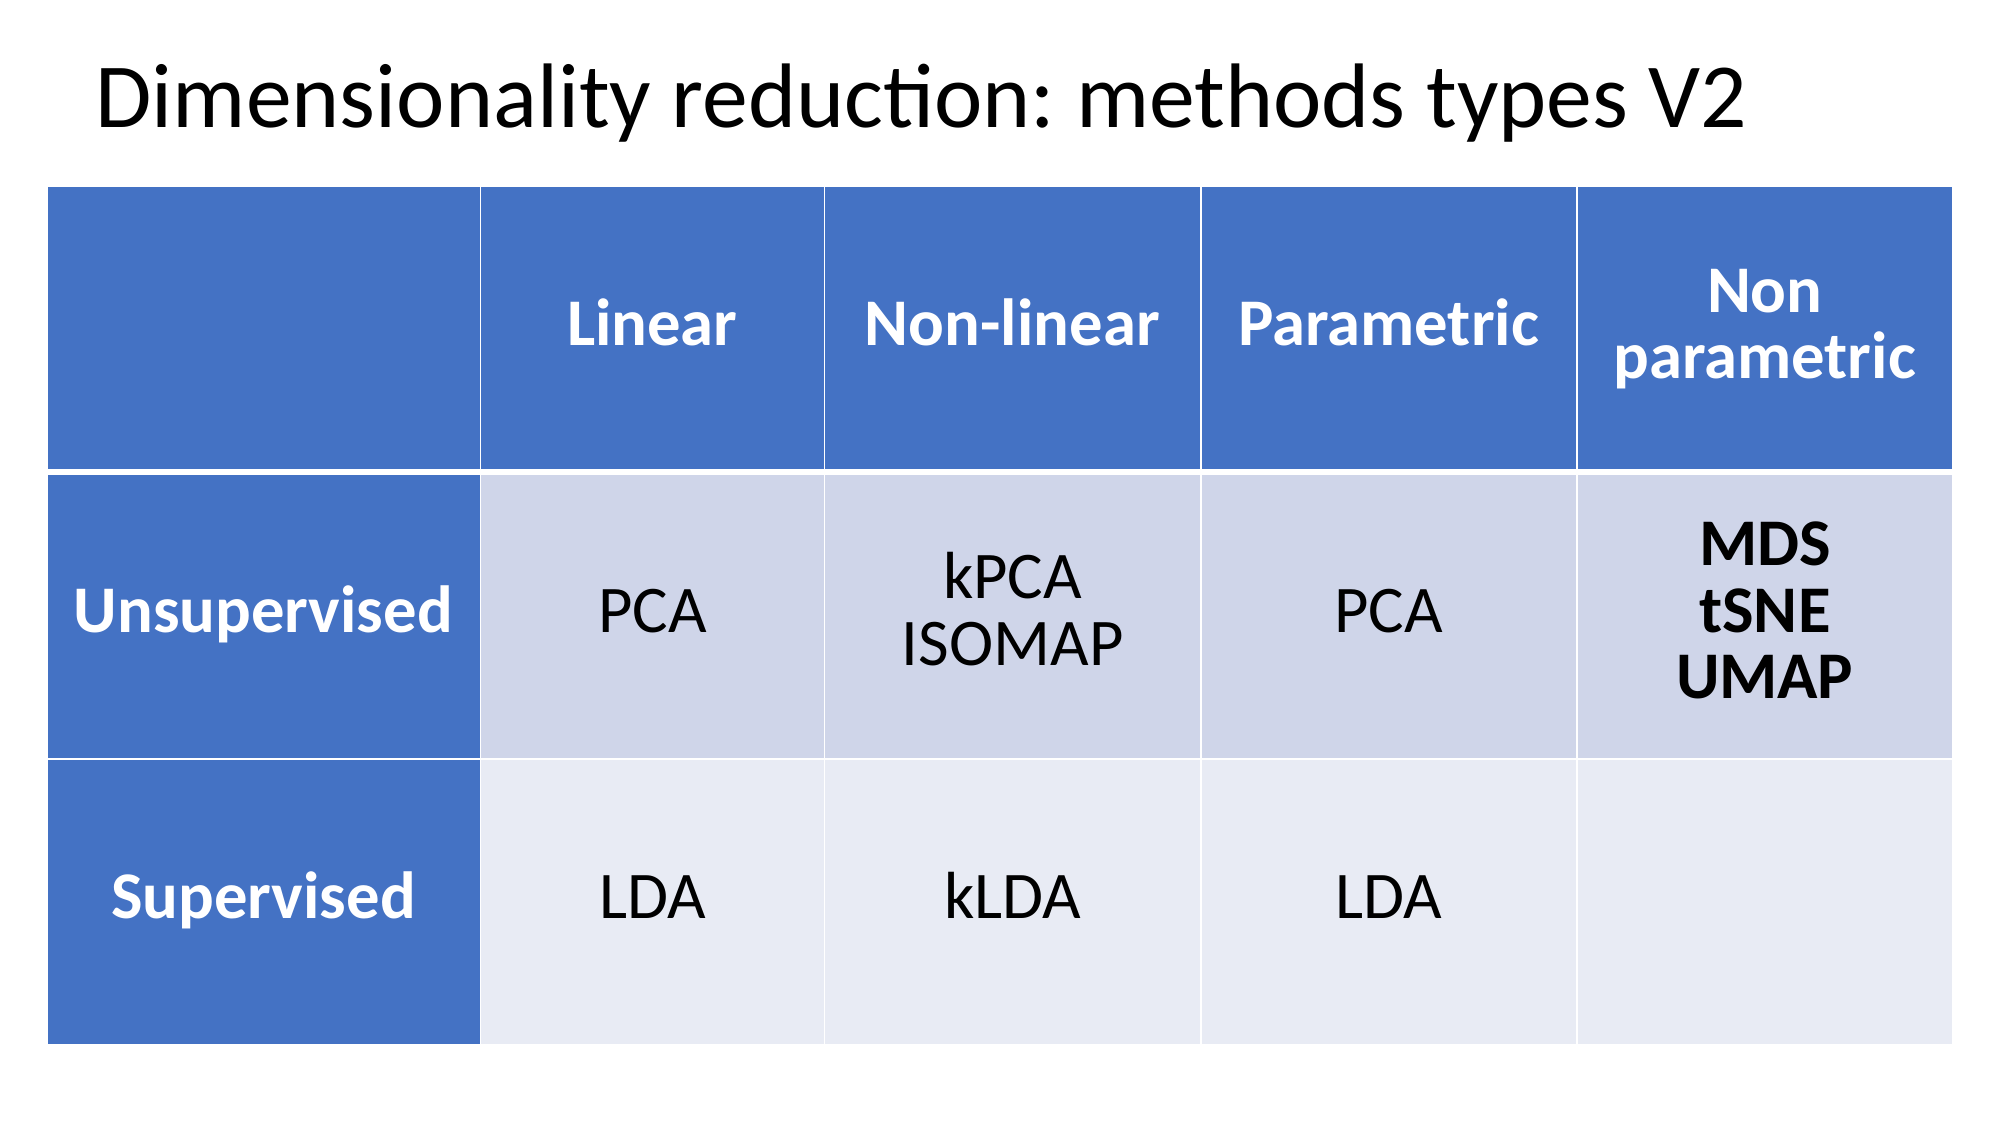

Dimensionality reduction: methods types V2
|  | Linear | Non-linear | Parametric | Non parametric |
| --- | --- | --- | --- | --- |
| Unsupervised | PCA | kPCA ISOMAP | PCA | MDS tSNE UMAP |
| Supervised | LDA | kLDA | LDA |  |